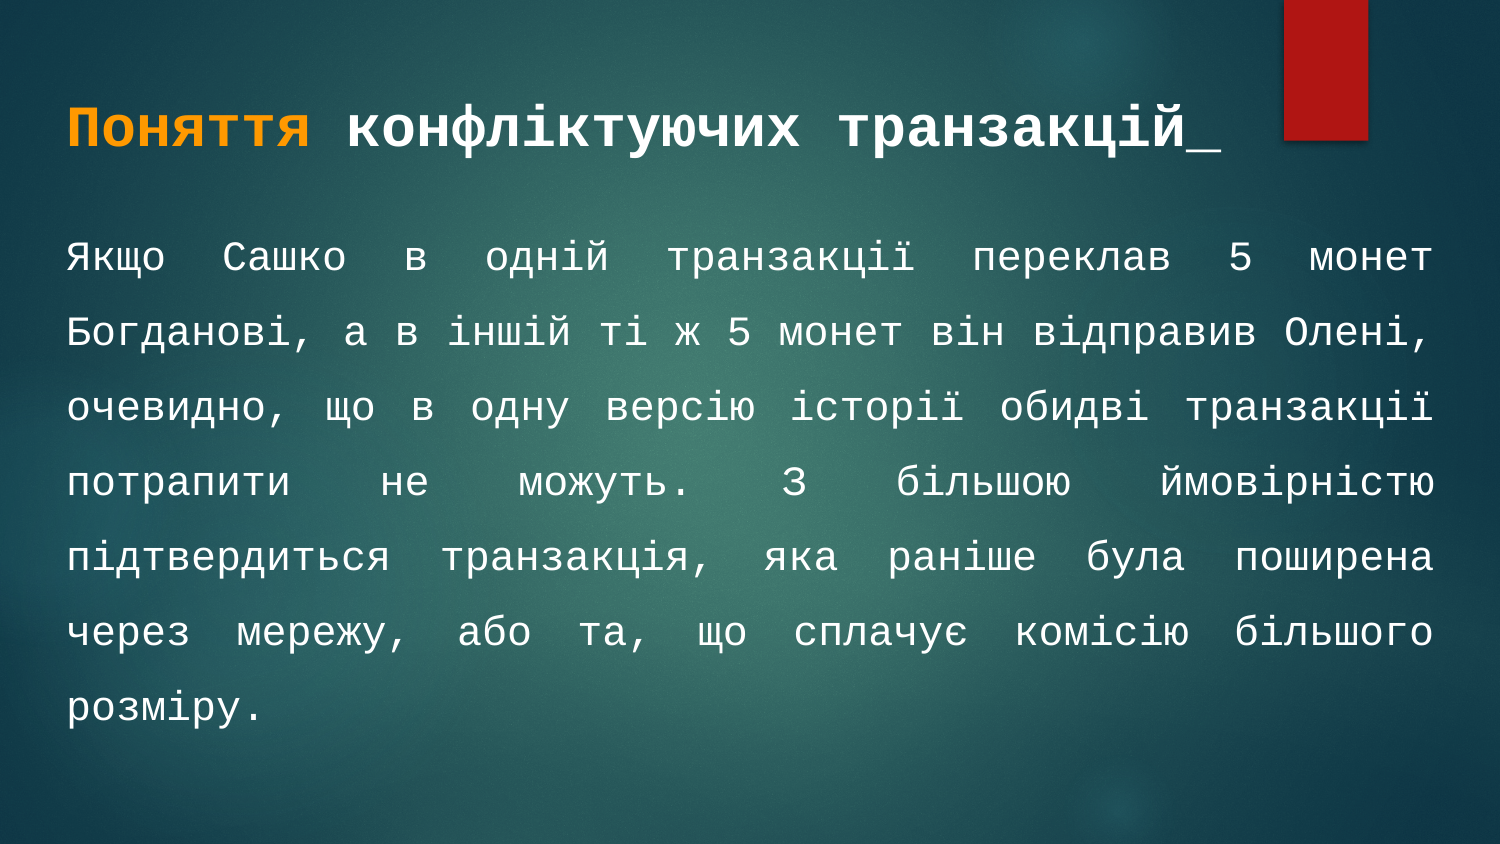

Поняття конфліктуючих транзакцій_
Якщо Сашко в одній транзакції переклав 5 монет Богданові, а в іншій ті ж 5 монет він відправив Олені, очевидно, що в одну версію історії обидві транзакції потрапити не можуть. З більшою ймовірністю підтвердиться транзакція, яка раніше була поширена через мережу, або та, що сплачує комісію більшого розміру.